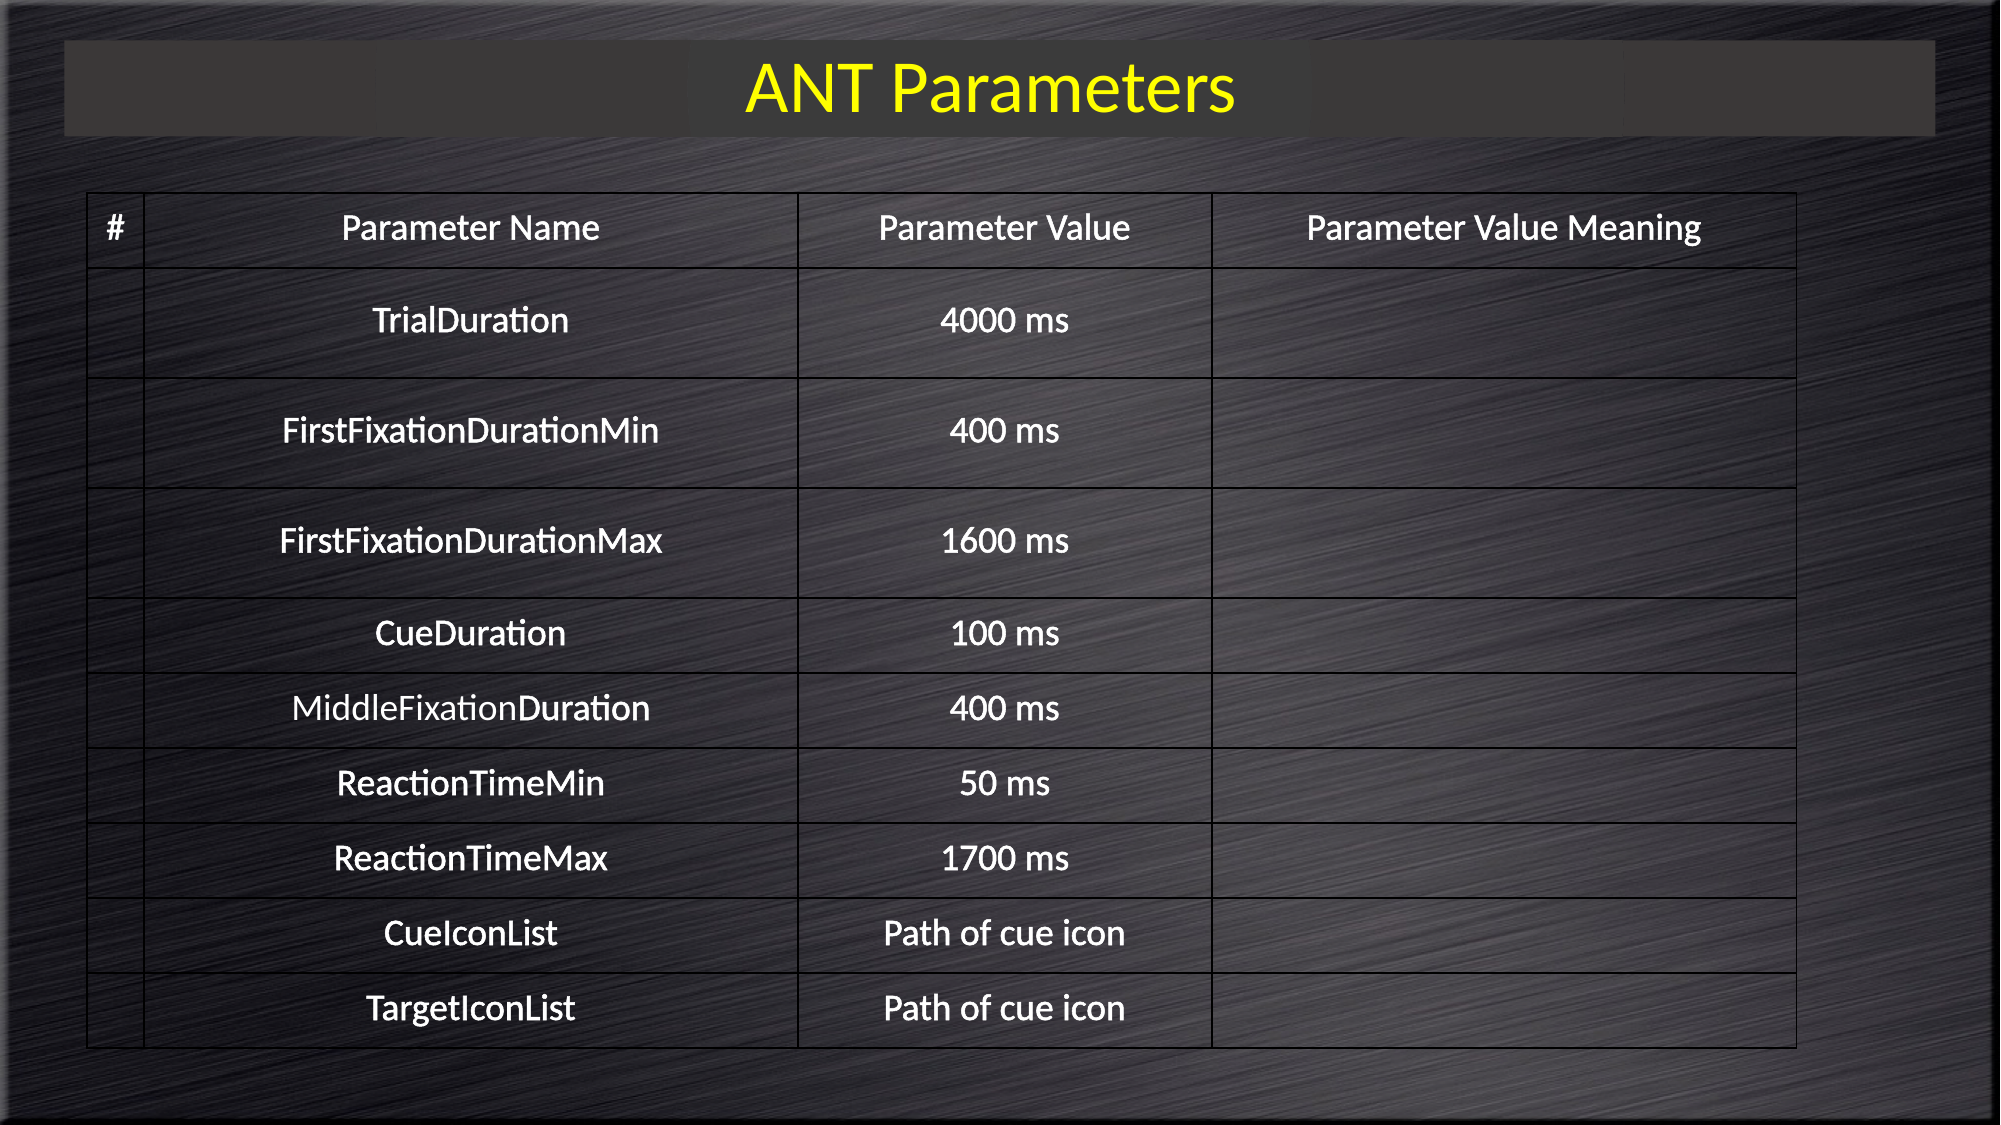

# ANT Parameters
| # | Parameter Name | Parameter Value | Parameter Value Meaning |
| --- | --- | --- | --- |
|  | TrialDuration | 4000 ms |  |
|  | FirstFixationDurationMin | 400 ms |  |
|  | FirstFixationDurationMax | 1600 ms |  |
|  | CueDuration | 100 ms |  |
|  | MiddleFixationDuration | 400 ms |  |
|  | ReactionTimeMin | 50 ms |  |
|  | ReactionTimeMax | 1700 ms |  |
|  | CueIconList | Path of cue icon |  |
|  | TargetIconList | Path of cue icon |  |